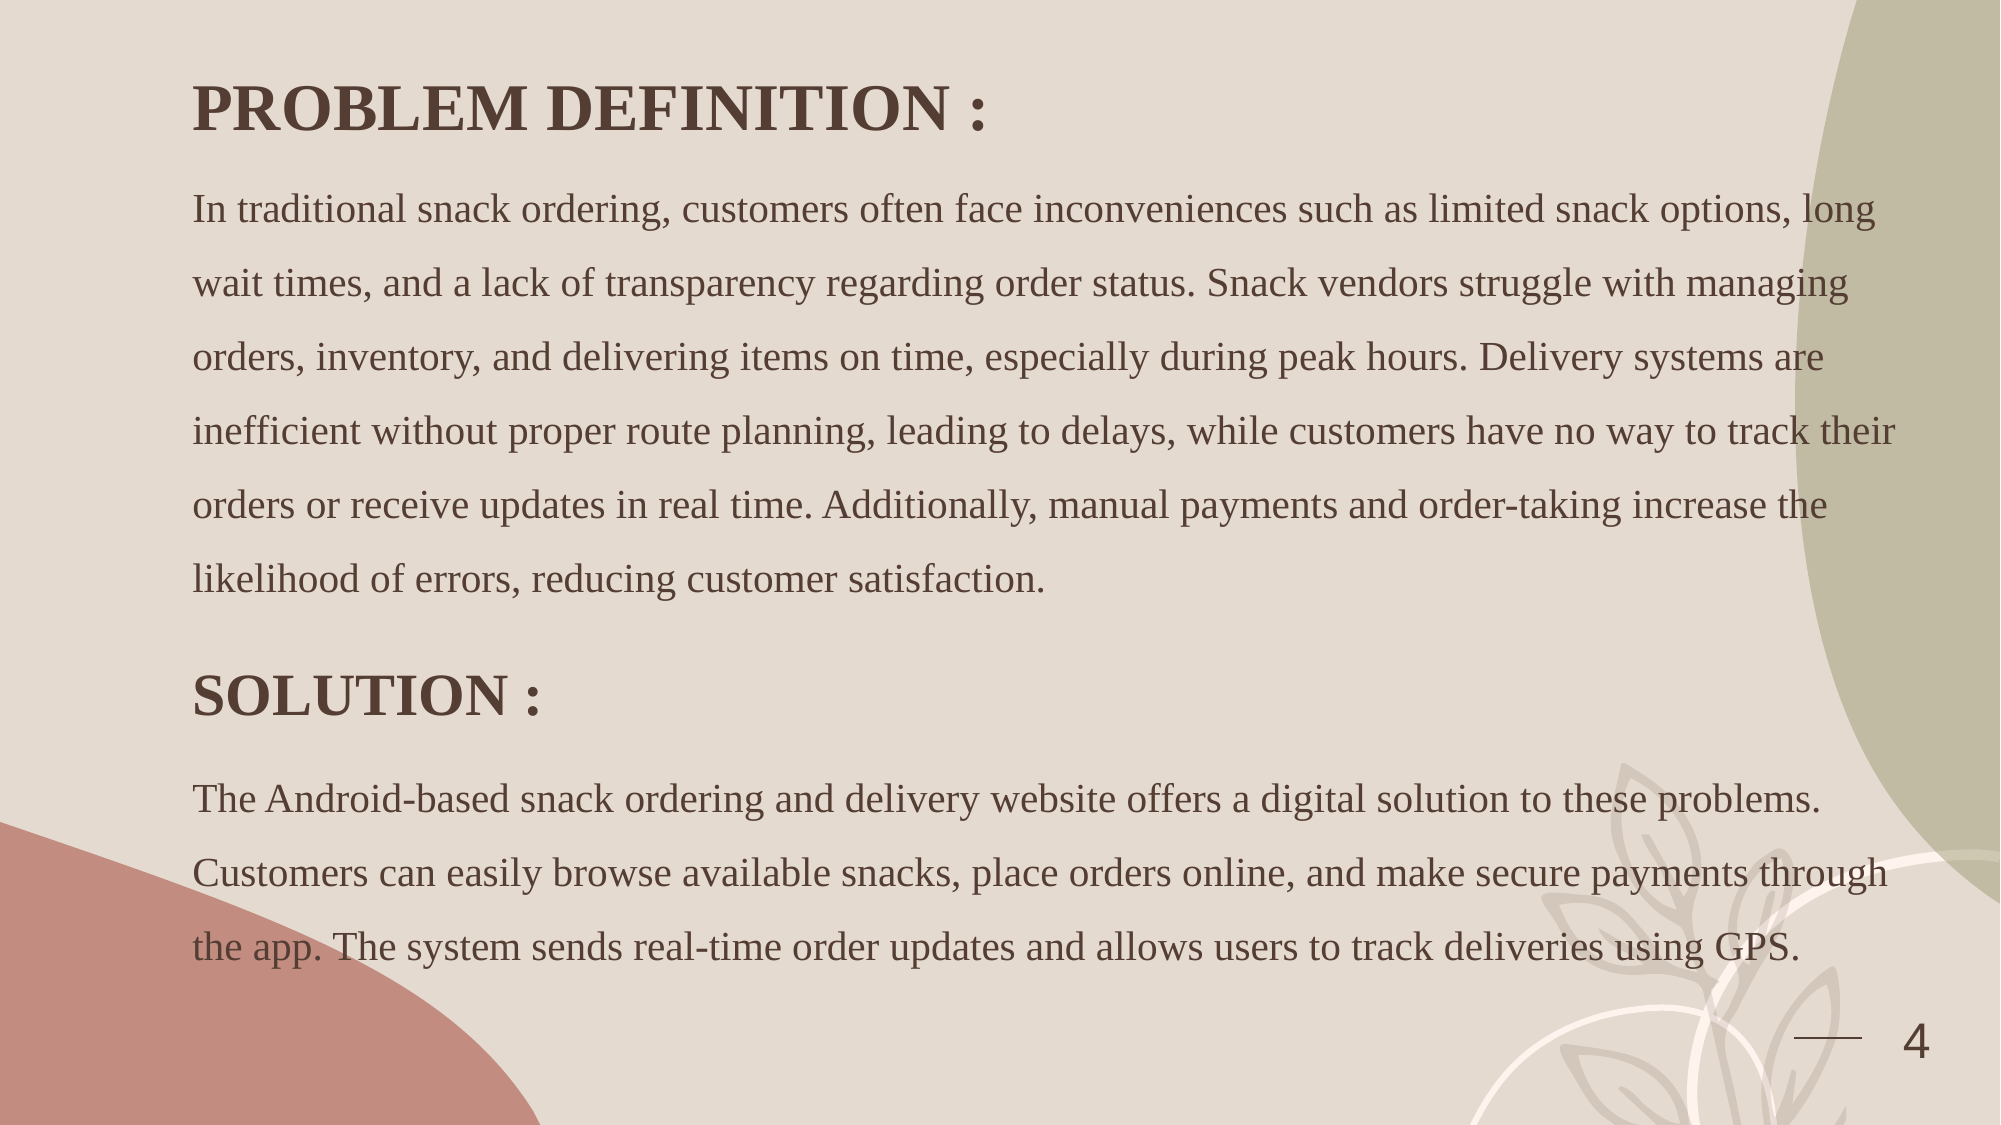

# PROBLEM DEFINITION :
In traditional snack ordering, customers often face inconveniences such as limited snack options, long wait times, and a lack of transparency regarding order status. Snack vendors struggle with managing orders, inventory, and delivering items on time, especially during peak hours. Delivery systems are inefficient without proper route planning, leading to delays, while customers have no way to track their orders or receive updates in real time. Additionally, manual payments and order-taking increase the likelihood of errors, reducing customer satisfaction.
SOLUTION :
The Android-based snack ordering and delivery website offers a digital solution to these problems. Customers can easily browse available snacks, place orders online, and make secure payments through the app. The system sends real-time order updates and allows users to track deliveries using GPS.

4